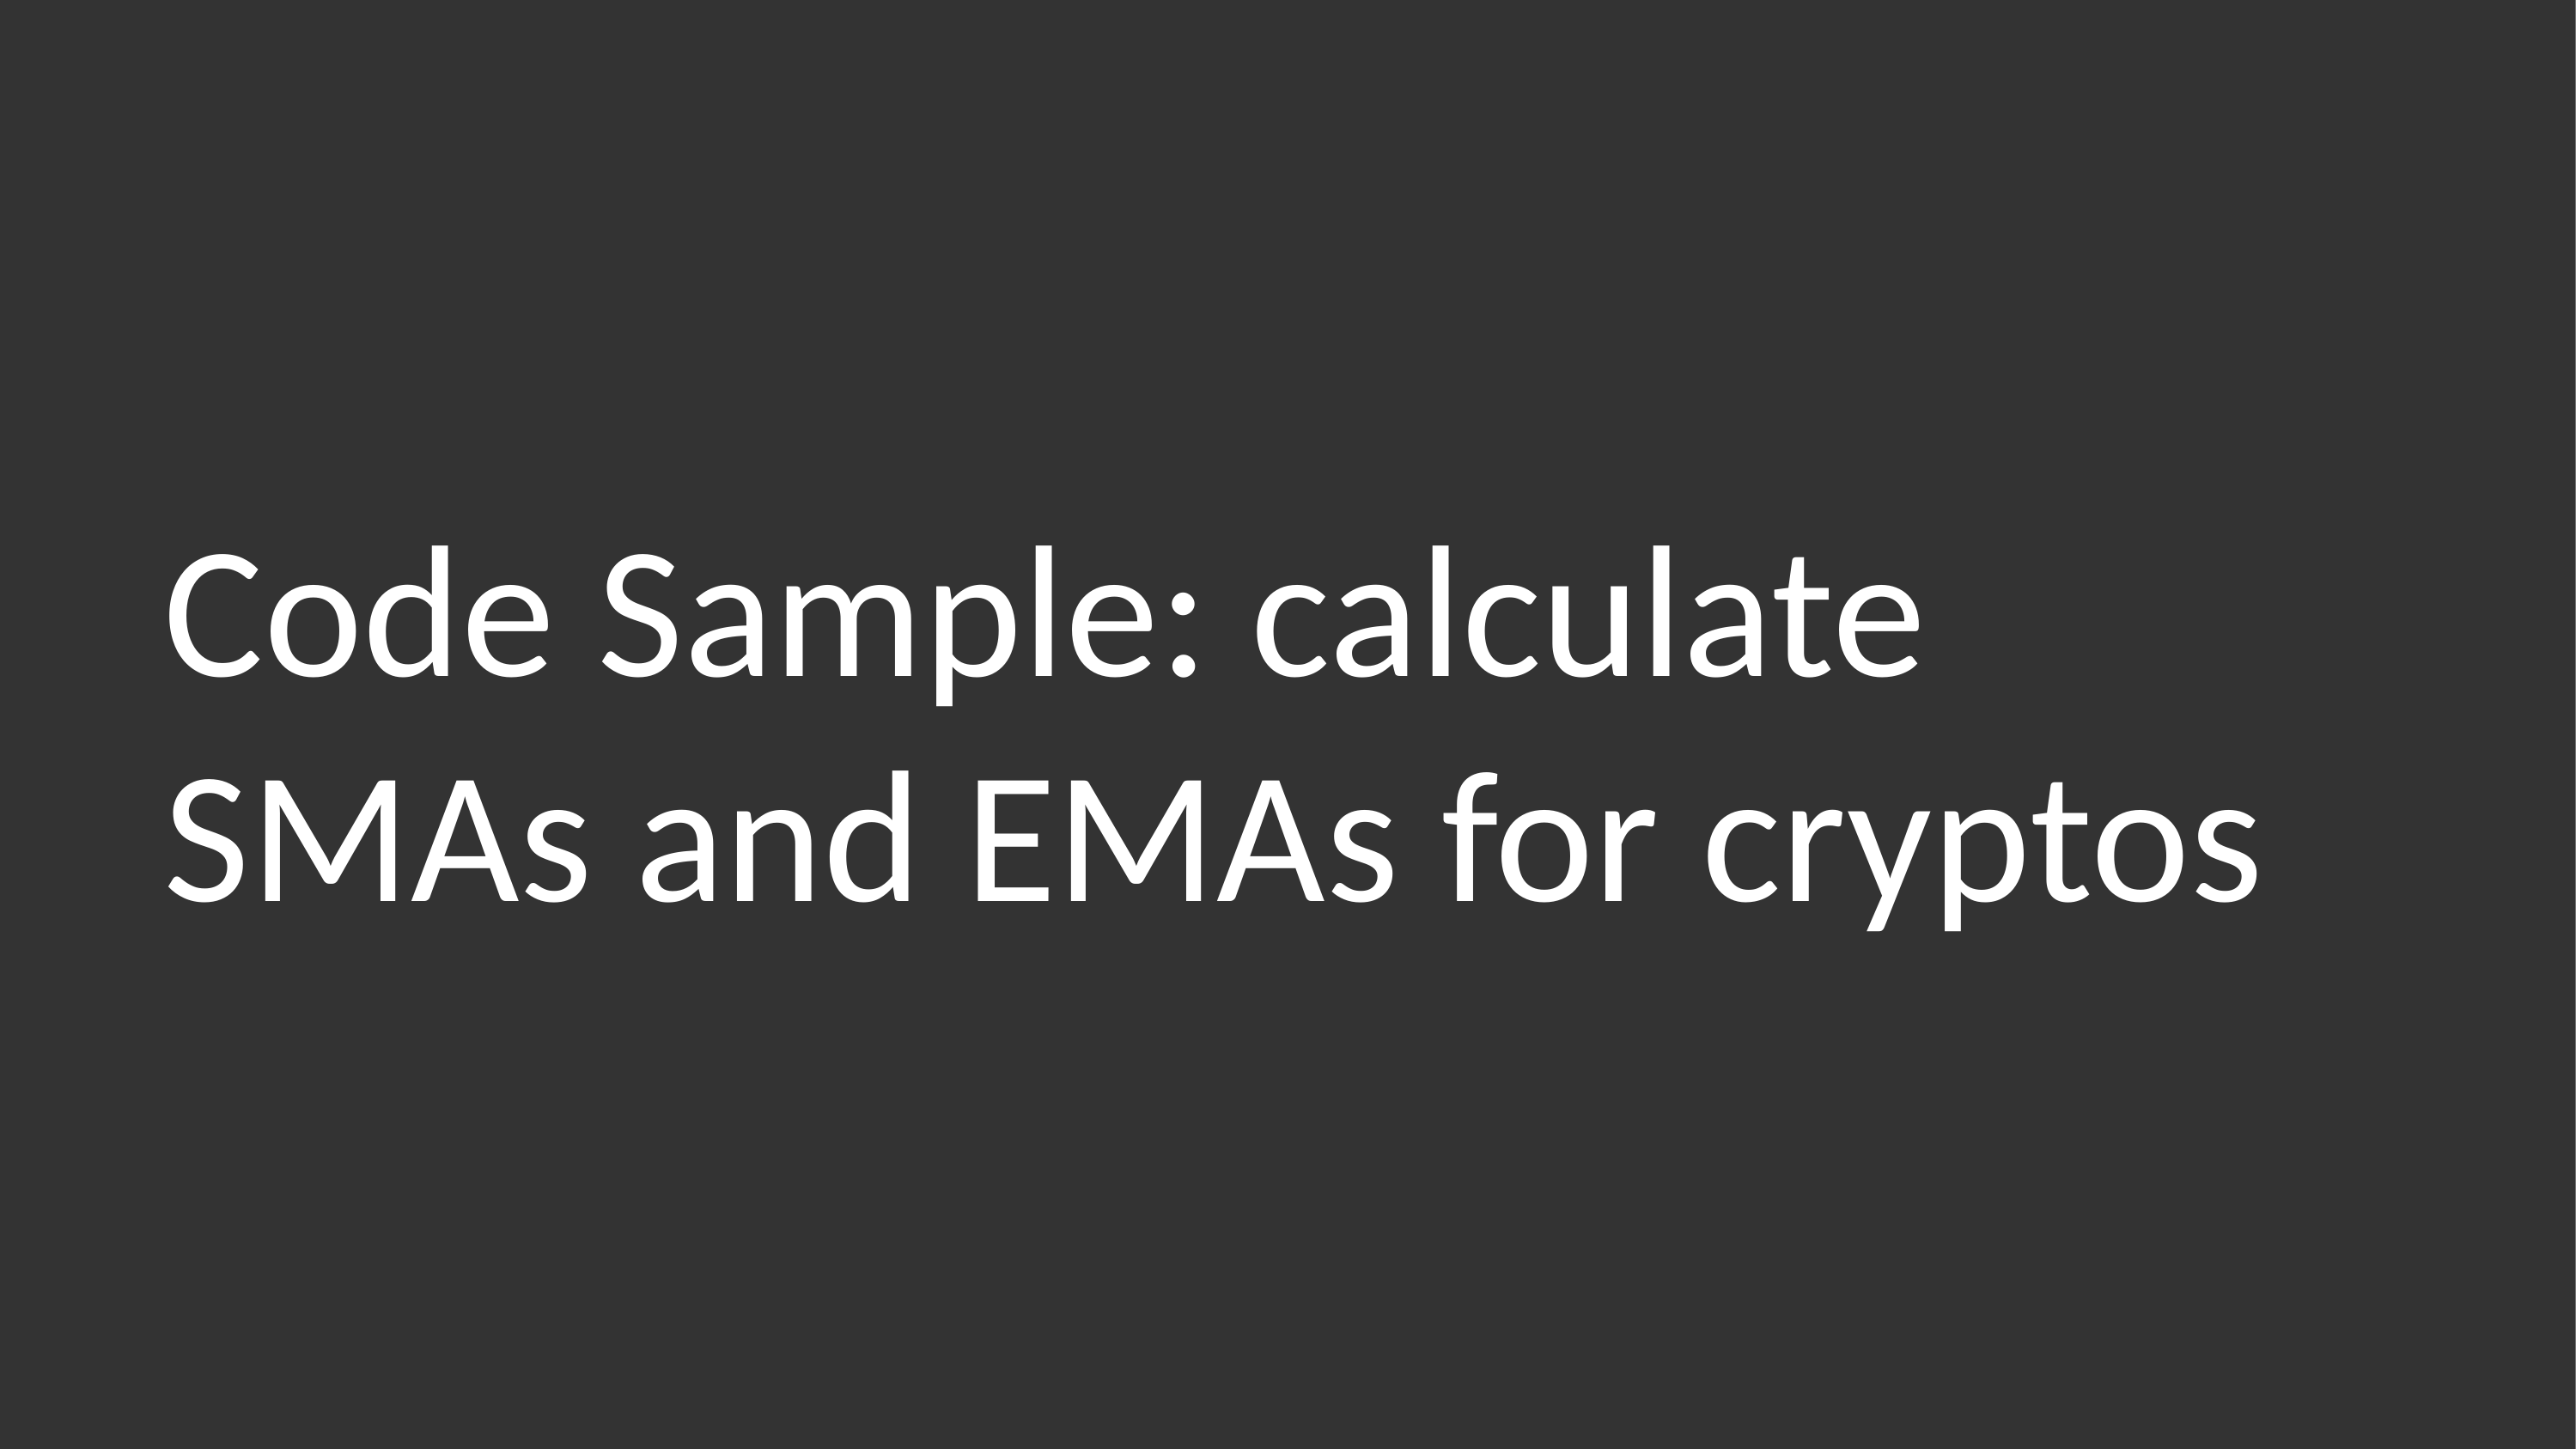

# Code Sample: calculate SMAs and EMAs for cryptos